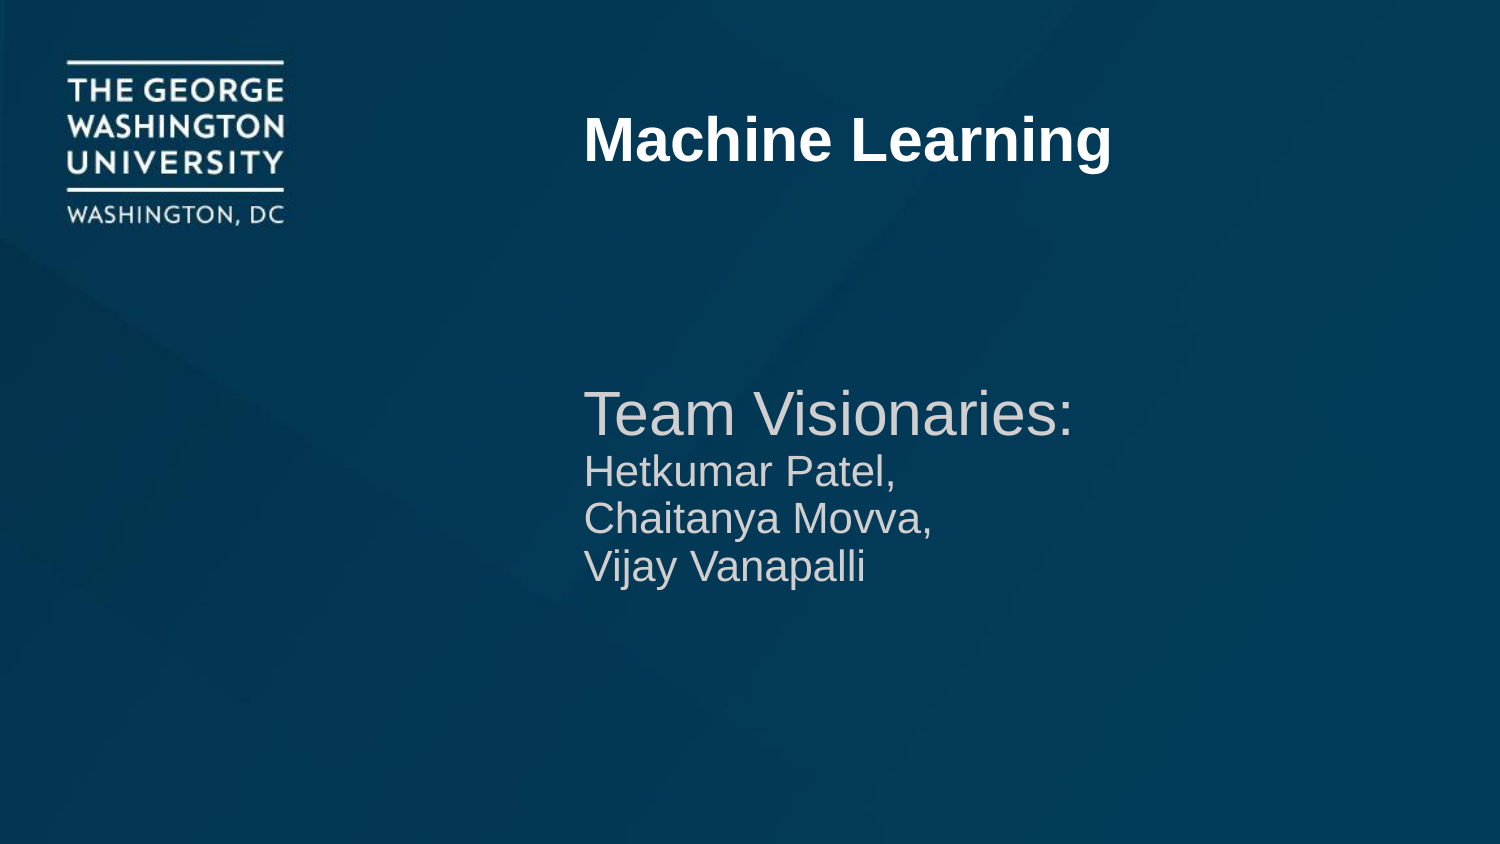

# Machine Learning

Team Visionaries:
Hetkumar Patel,
Chaitanya Movva,
Vijay Vanapalli